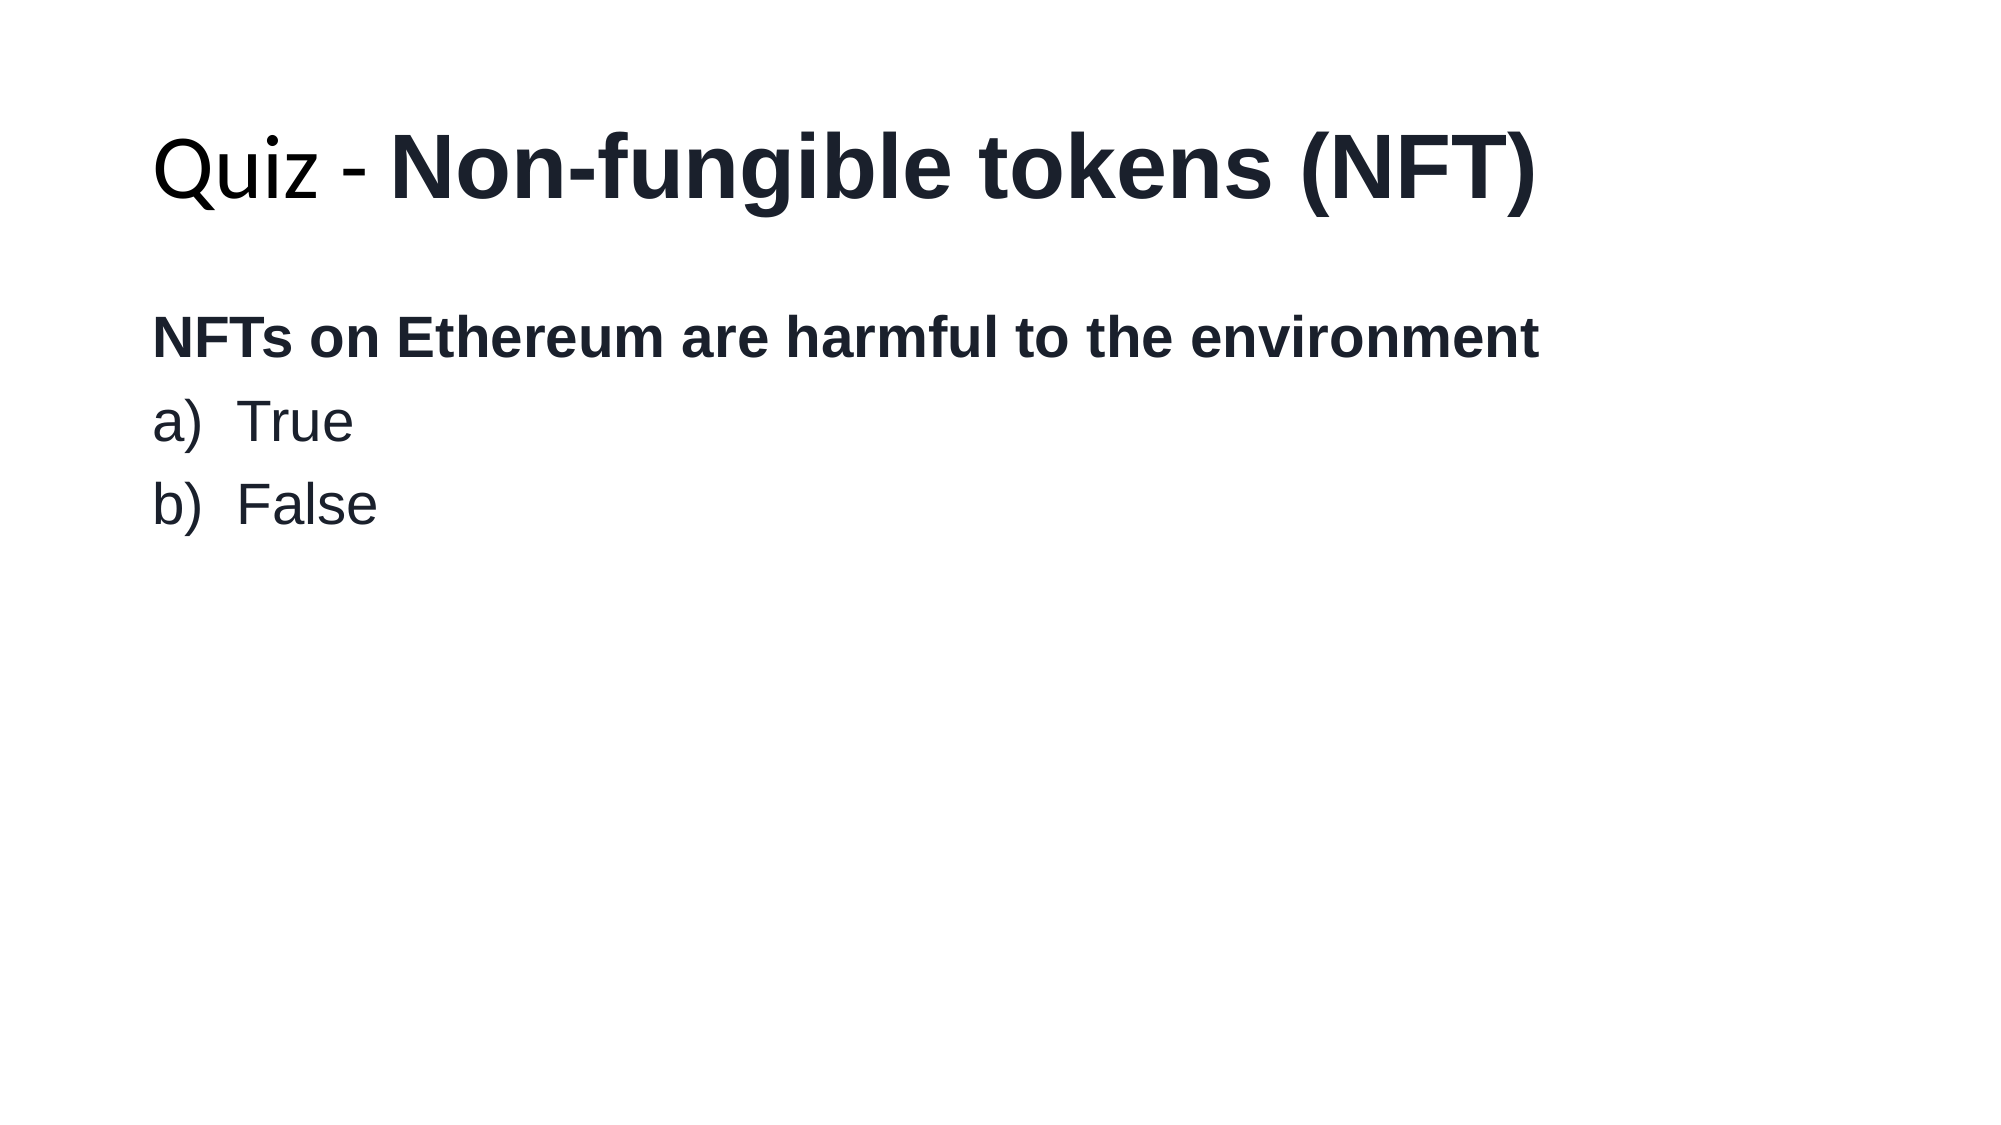

# Quiz - Non-fungible tokens (NFT)
NFTs on Ethereum are harmful to the environment
True
False